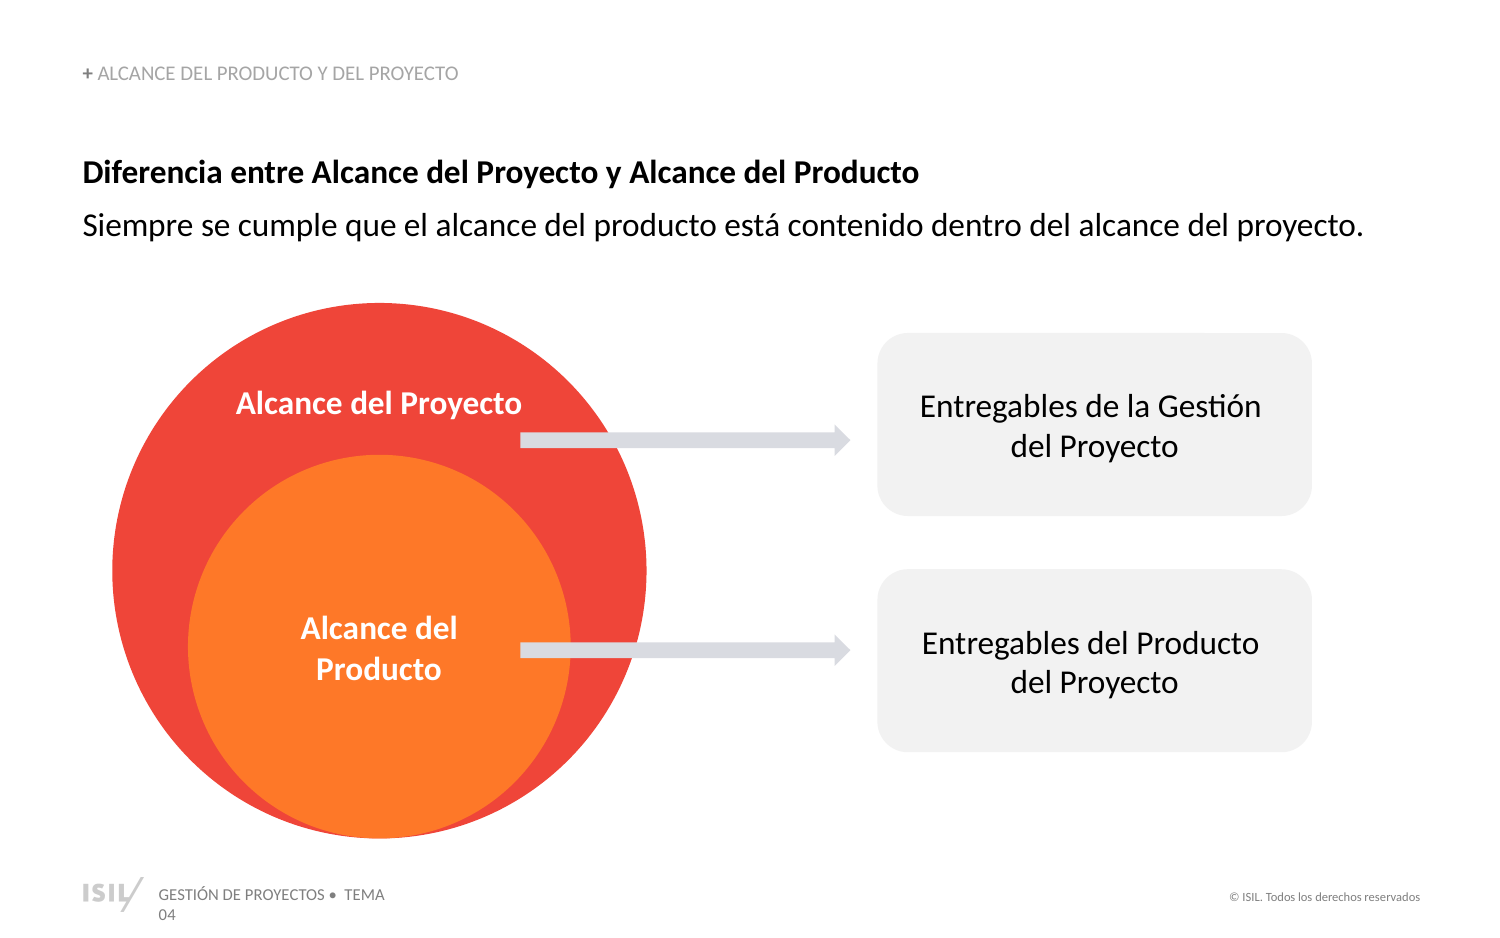

+ ALCANCE DEL PRODUCTO Y DEL PROYECTO
Diferencia entre Alcance del Proyecto y Alcance del Producto
Siempre se cumple que el alcance del producto está contenido dentro del alcance del proyecto.
Alcance del Proyecto
Entregables de la Gestión
del Proyecto

Alcance del Producto
Entregables del Producto
del Proyecto